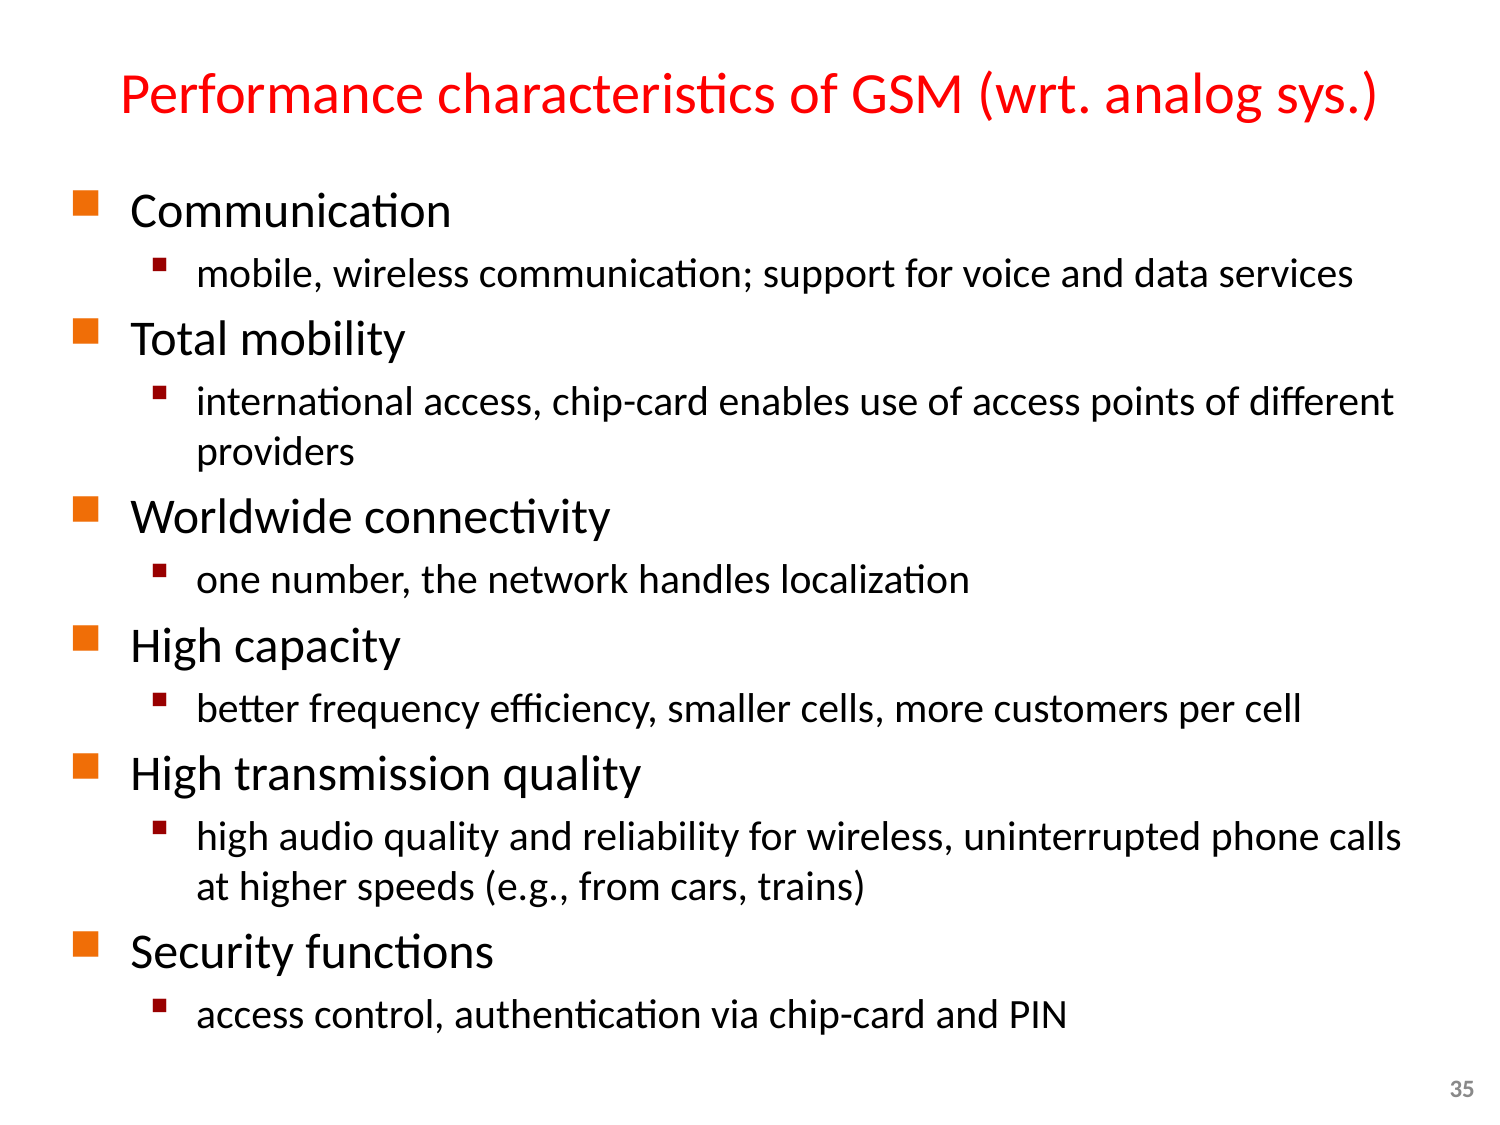

# Performance characteristics of GSM (wrt. analog sys.)
Communication
mobile, wireless communication; support for voice and data services
Total mobility
international access, chip-card enables use of access points of different providers
Worldwide connectivity
one number, the network handles localization
High capacity
better frequency efficiency, smaller cells, more customers per cell
High transmission quality
high audio quality and reliability for wireless, uninterrupted phone calls at higher speeds (e.g., from cars, trains)
Security functions
access control, authentication via chip-card and PIN